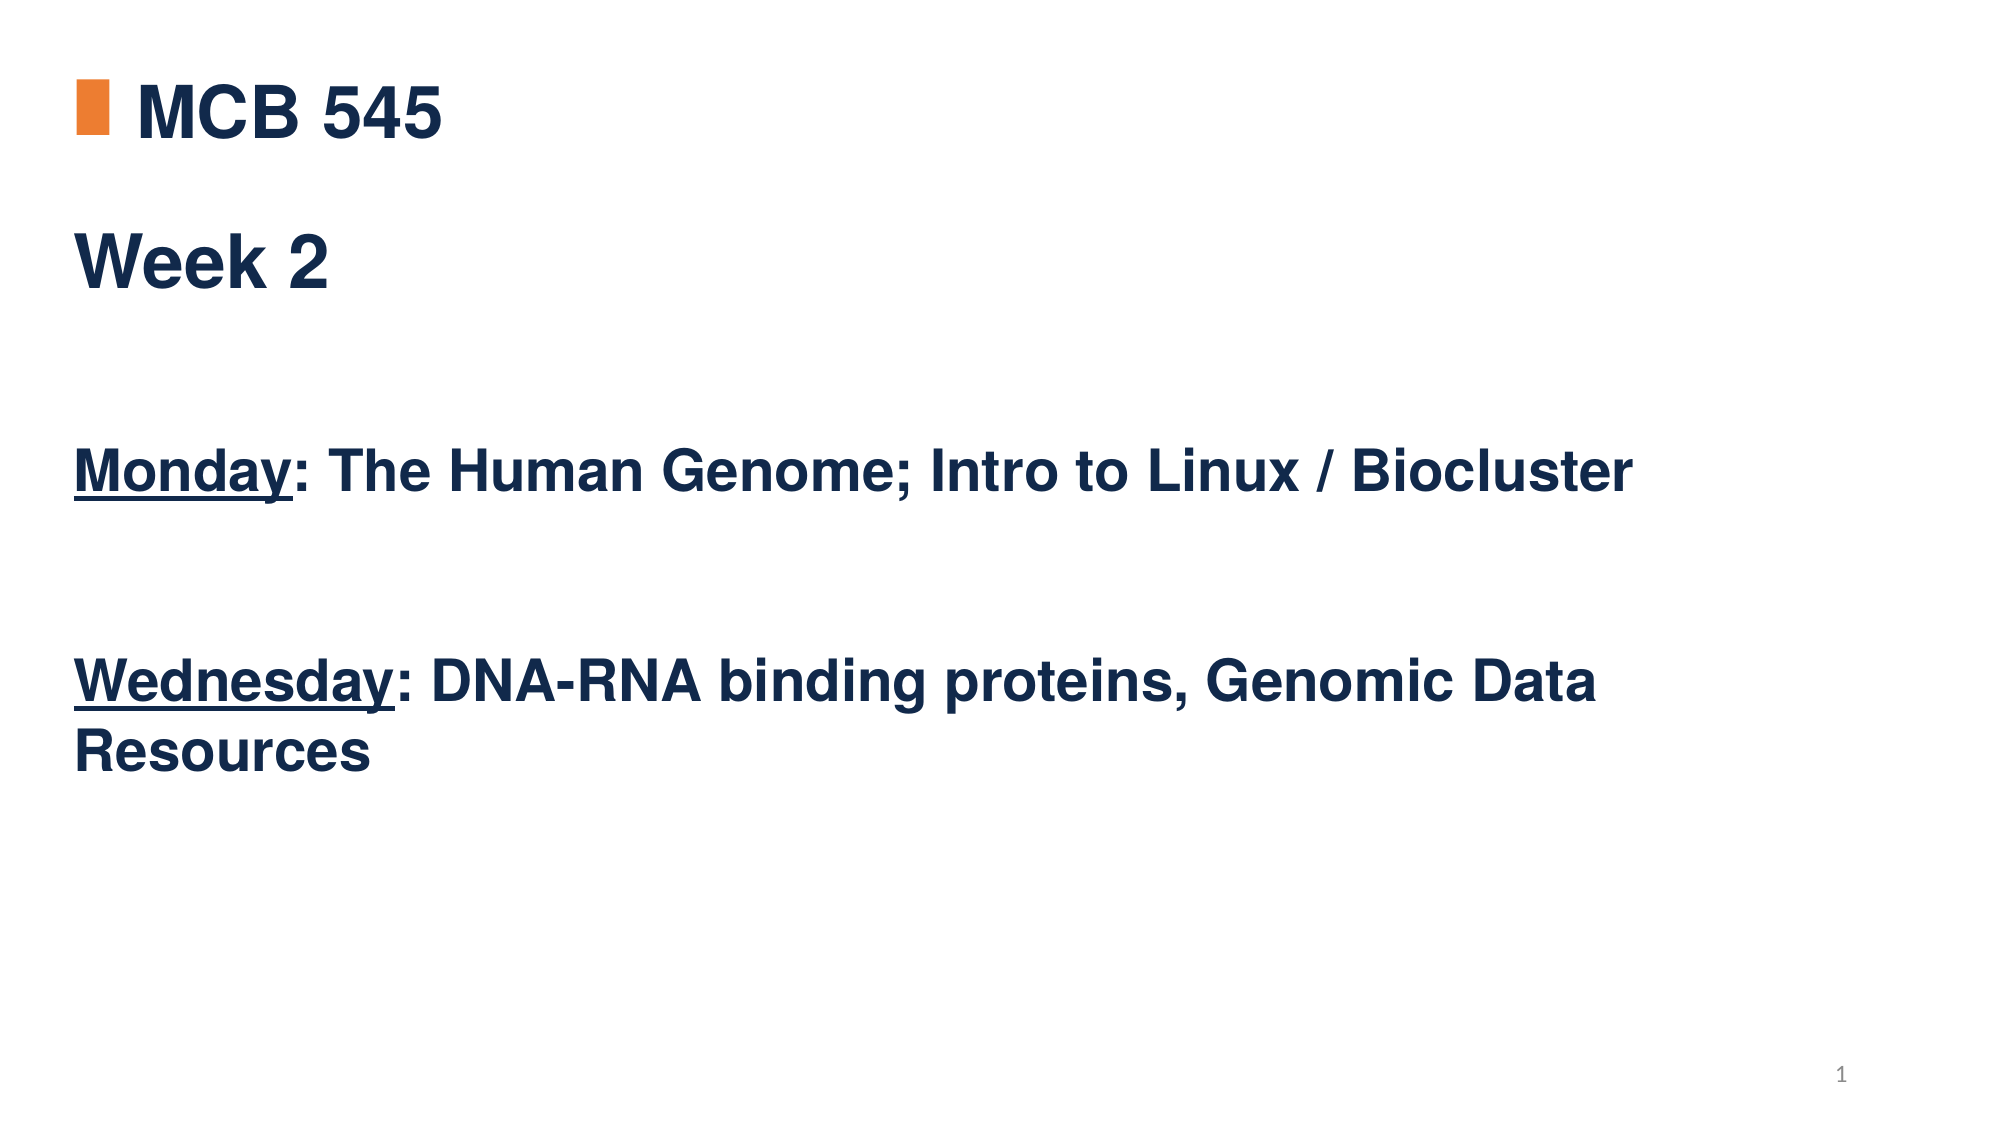

MCB 545

Week 2

Monday: The Human Genome; Intro to Linux / Biocluster

Wednesday: DNA-RNA binding proteins, Genomic Data Resources

1